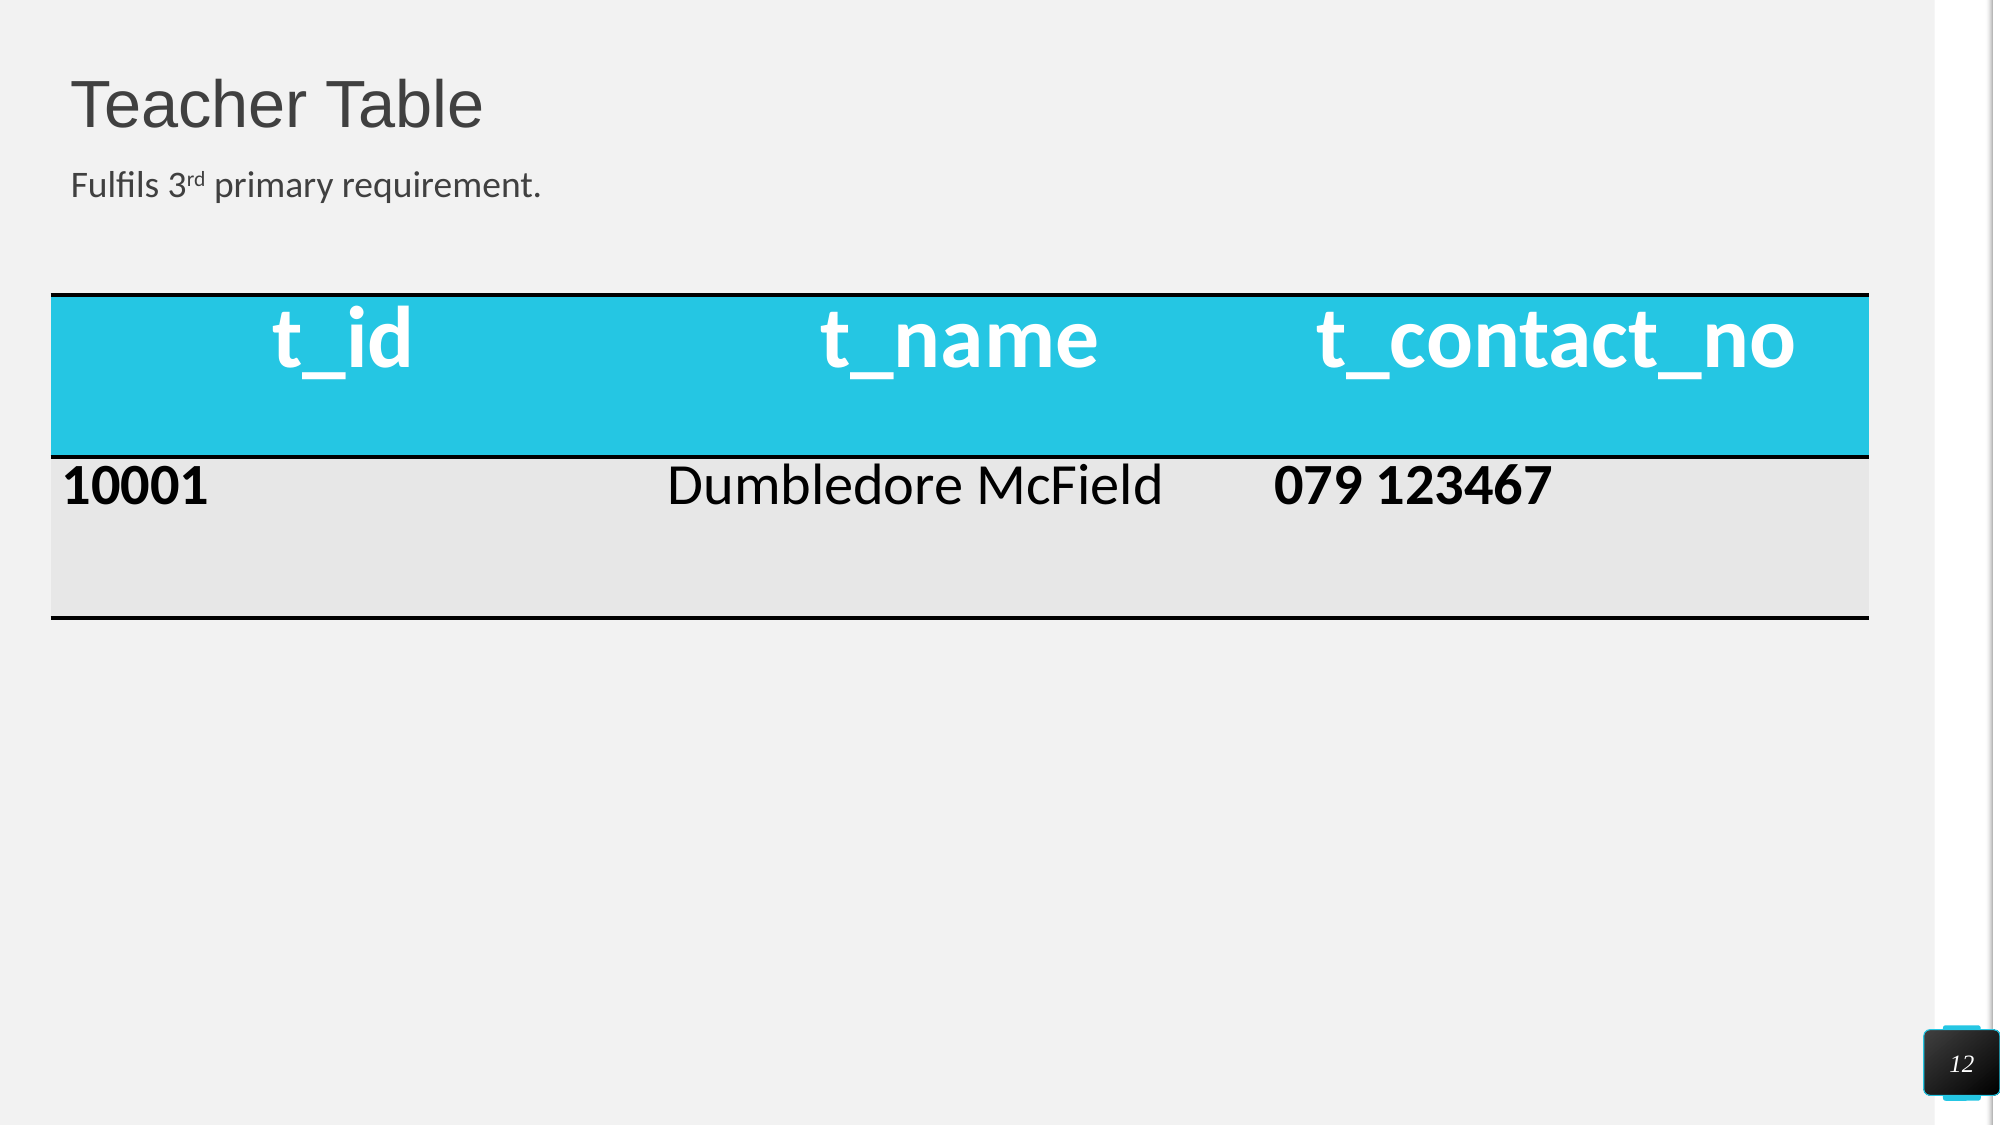

# Teacher Table
Fulfils 3rd primary requirement.
| t\_id | t\_name | t\_contact\_no |
| --- | --- | --- |
| 10001 | Dumbledore McField | 079 123467 |
12